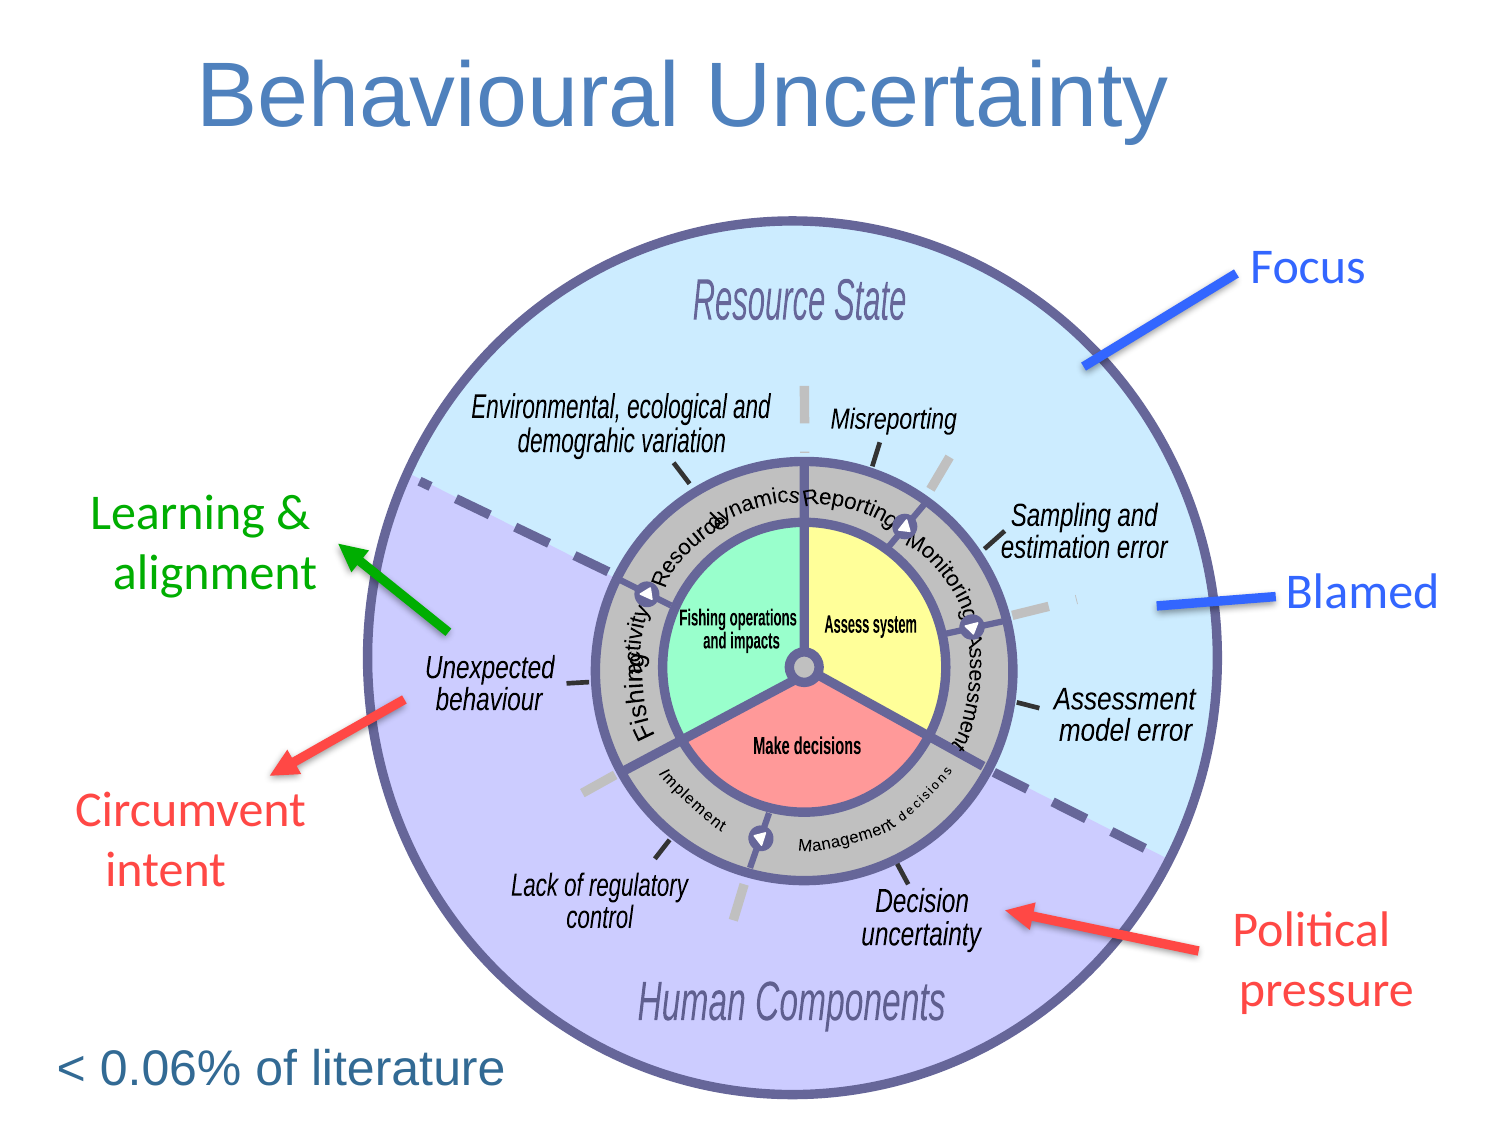

# Behavioural Uncertainty

Resource State

Environmental, ecological and
demograhic variation
Misreporting

dynamics
Sampling and
estimation error
Reporting

Resource
Monitoring

Fishing operations
 and impacts

Assess system

activity

Unexpected
behaviour

Assessment

Fishing
Assessment
model error

Make decisions

decisions
Implement

Management

Lack of regulatory
control

Decision
uncertainty
Human Components
Focus
Learning & alignment
Blamed
Circumvent intent
Political pressure
< 0.06% of literature